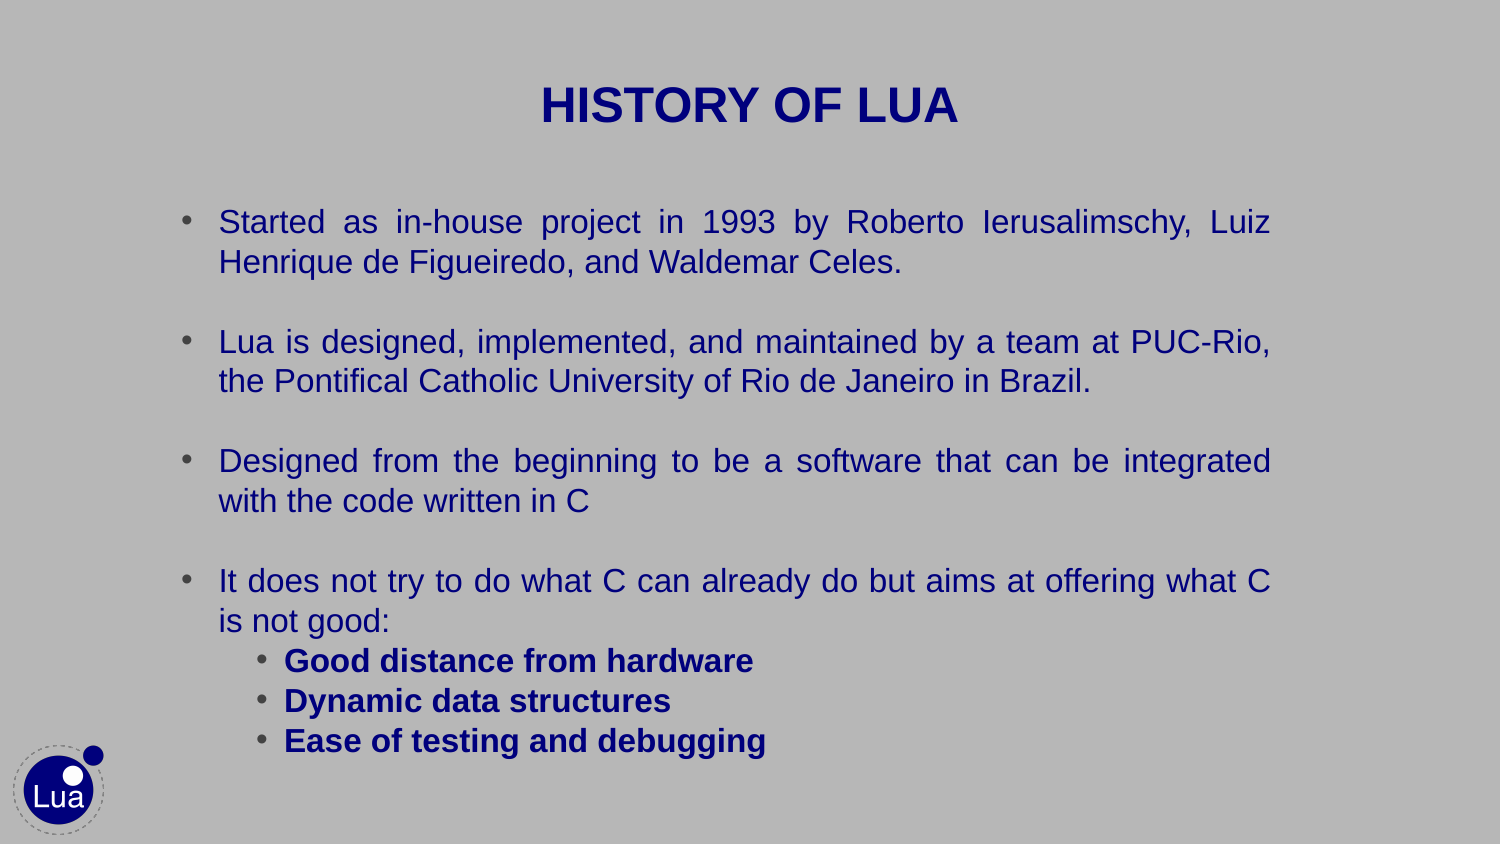

# HISTORY OF LUA

Started as in-house project in 1993 by Roberto Ierusalimschy, Luiz Henrique de Figueiredo, and Waldemar Celes.

Lua is designed, implemented, and maintained by a team at PUC-Rio, the Pontifical Catholic University of Rio de Janeiro in Brazil.

Designed from the beginning to be a software that can be integrated with the code written in C

It does not try to do what C can already do but aims at offering what C is not good:
Good distance from hardware
Dynamic data structures
Ease of testing and debugging